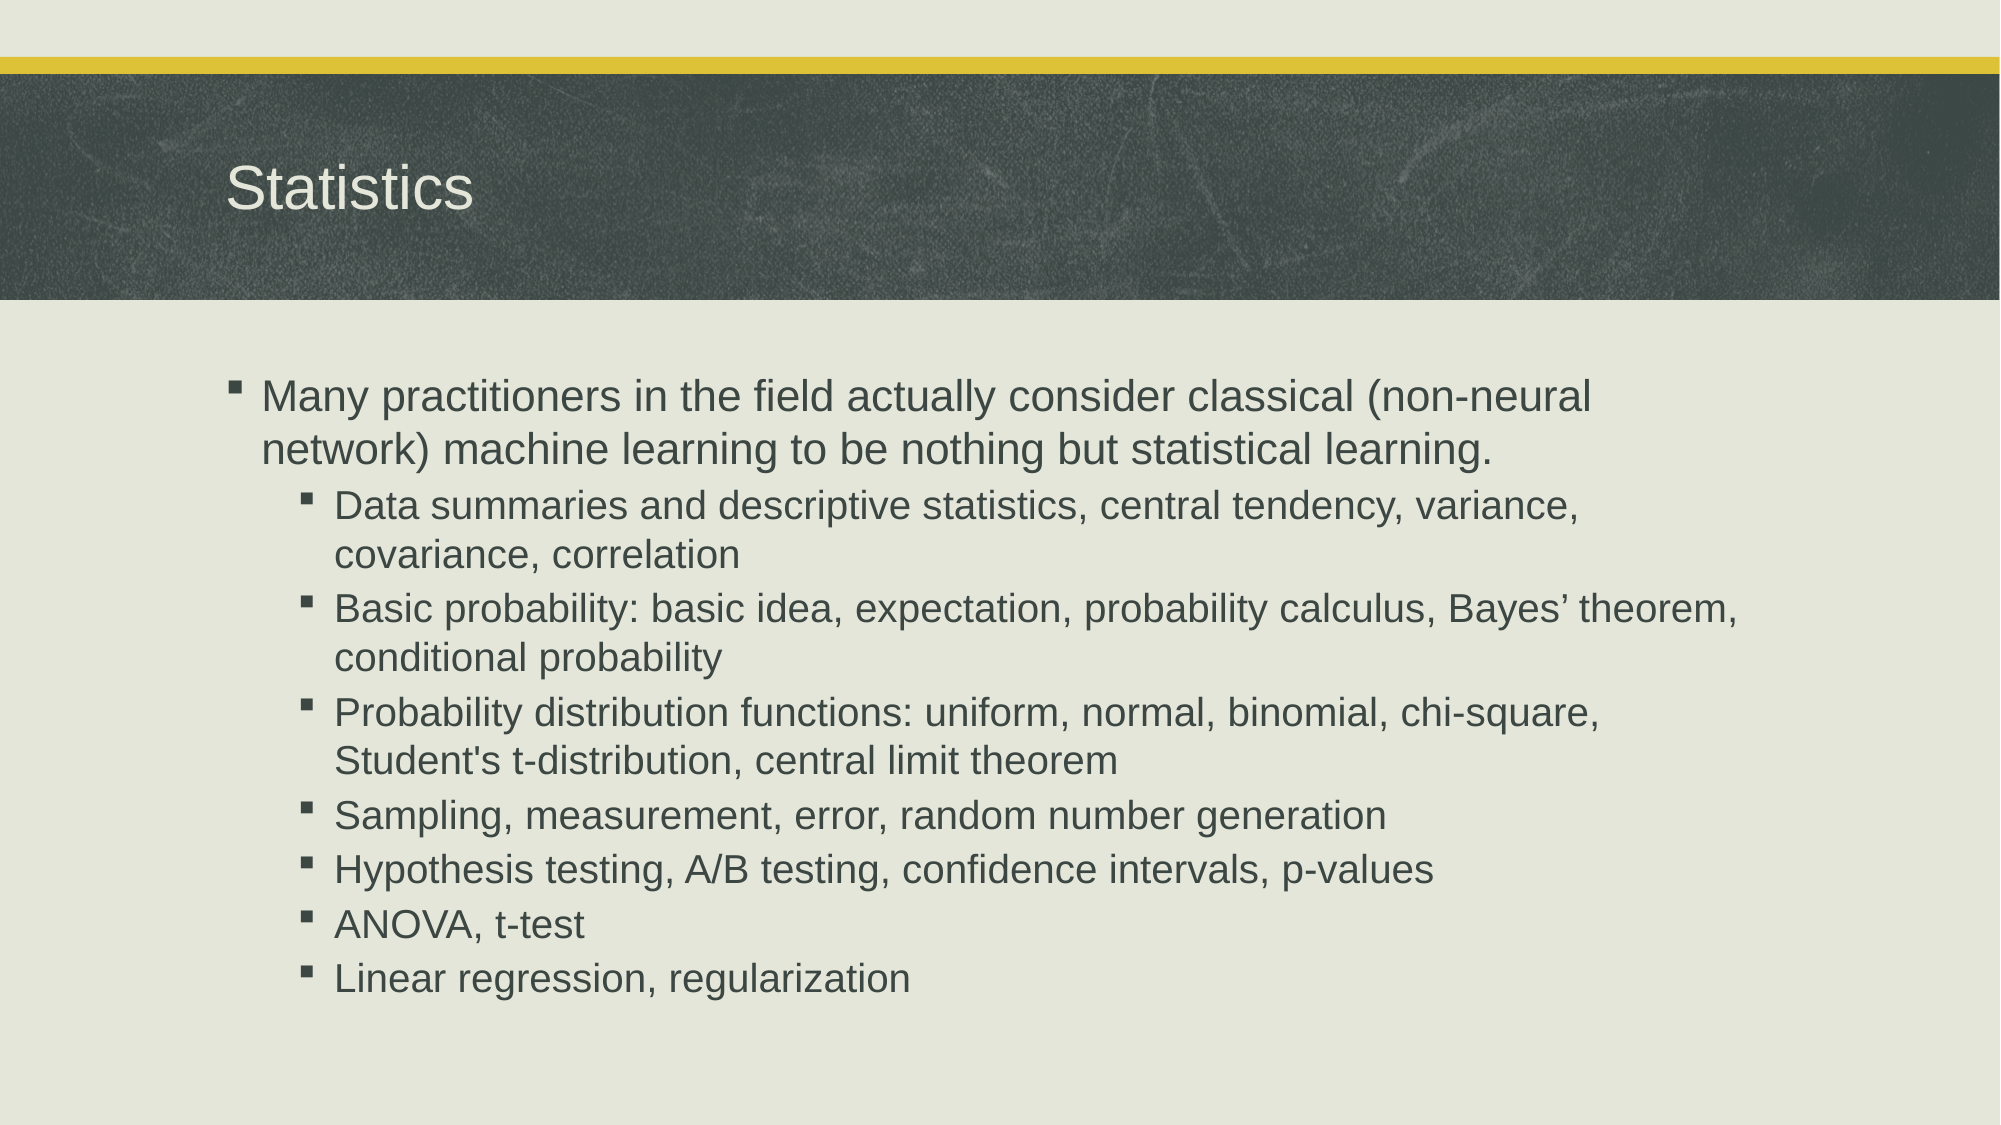

# Statistics
Many practitioners in the field actually consider classical (non-neural network) machine learning to be nothing but statistical learning.
Data summaries and descriptive statistics, central tendency, variance, covariance, correlation
Basic probability: basic idea, expectation, probability calculus, Bayes’ theorem, conditional probability
Probability distribution functions: uniform, normal, binomial, chi-square, Student's t-distribution, central limit theorem
Sampling, measurement, error, random number generation
Hypothesis testing, A/B testing, confidence intervals, p-values
ANOVA, t-test
Linear regression, regularization